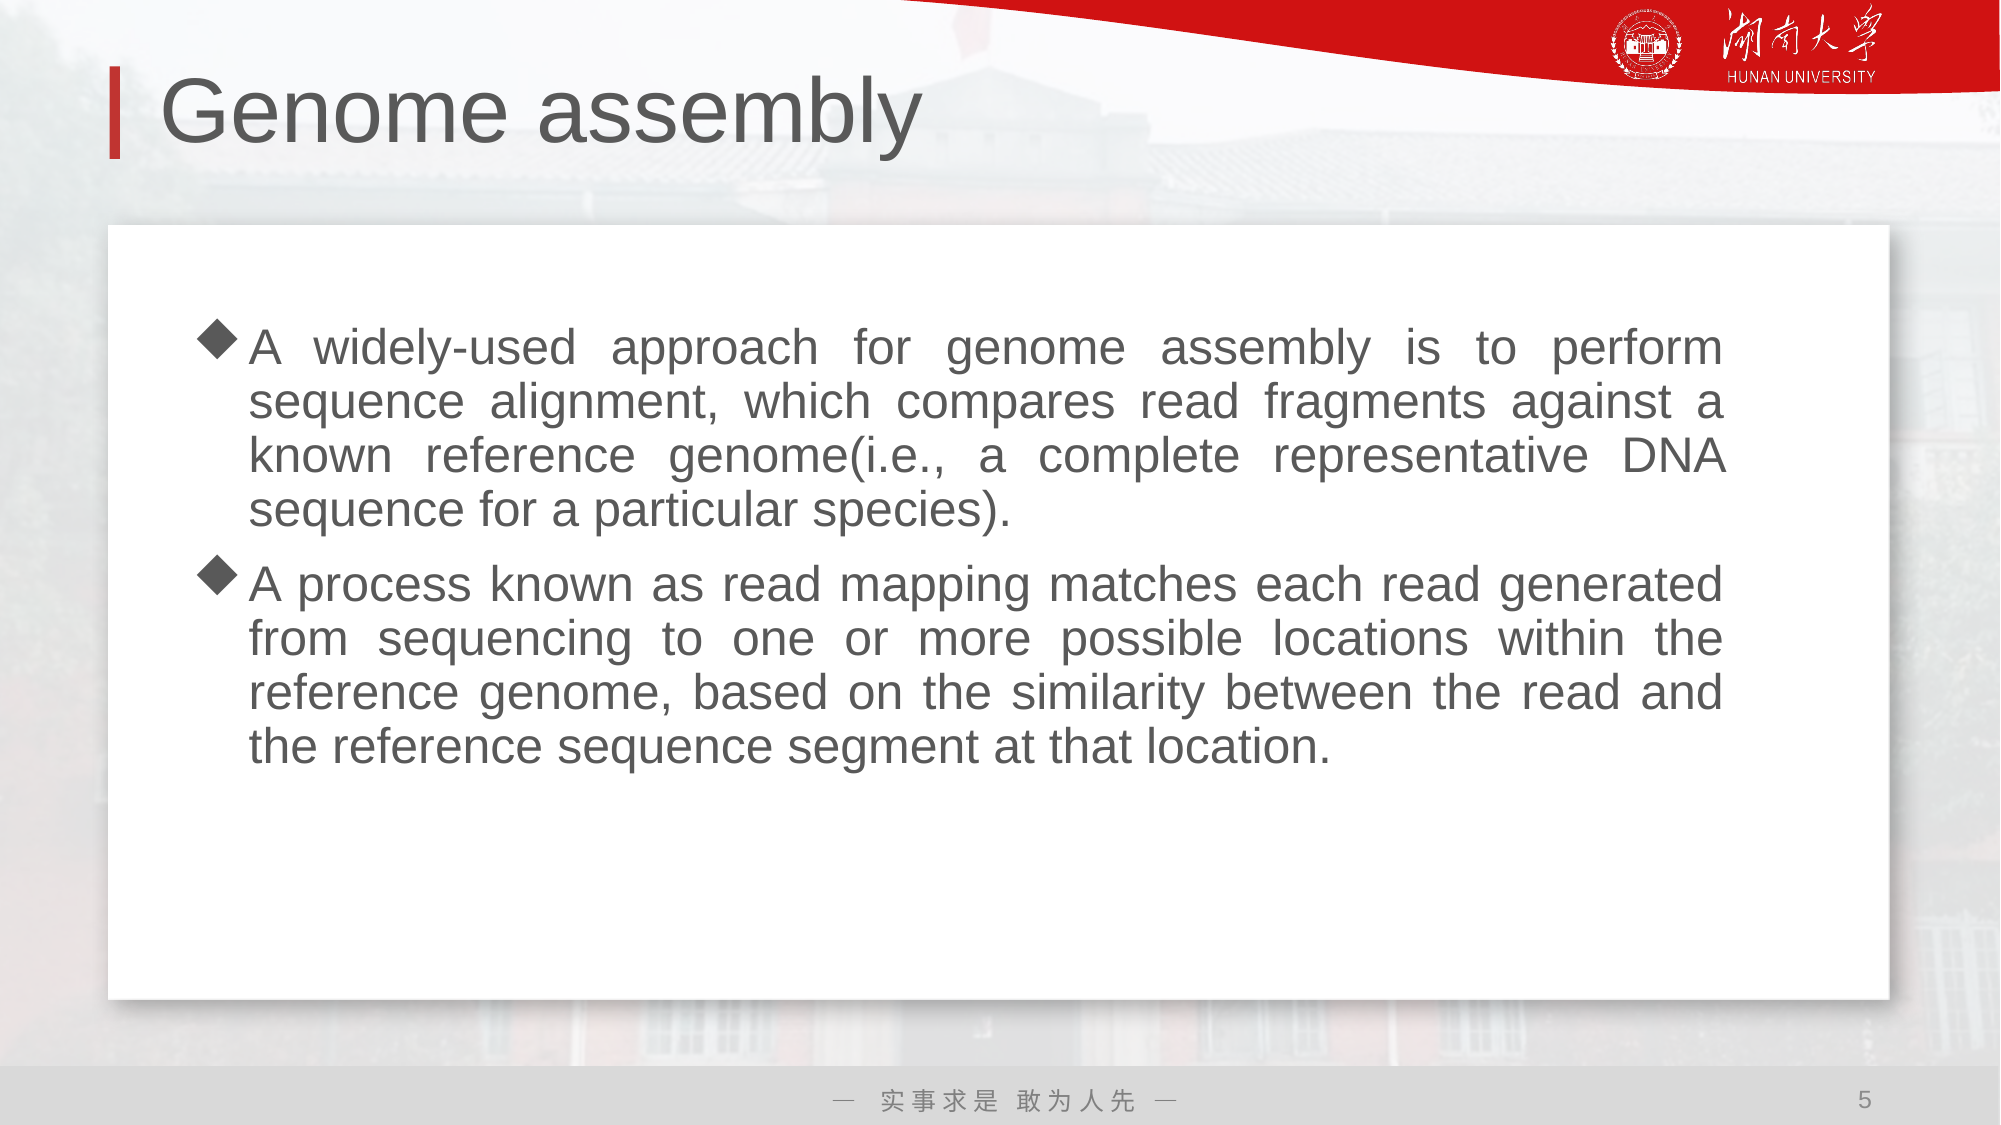

# Genome assembly
A widely-used approach for genome assembly is to perform sequence alignment, which compares read fragments against a known reference genome(i.e., a complete representative DNA sequence for a particular species).
A process known as read mapping matches each read generated from sequencing to one or more possible locations within the reference genome, based on the similarity between the read and the reference sequence segment at that location.